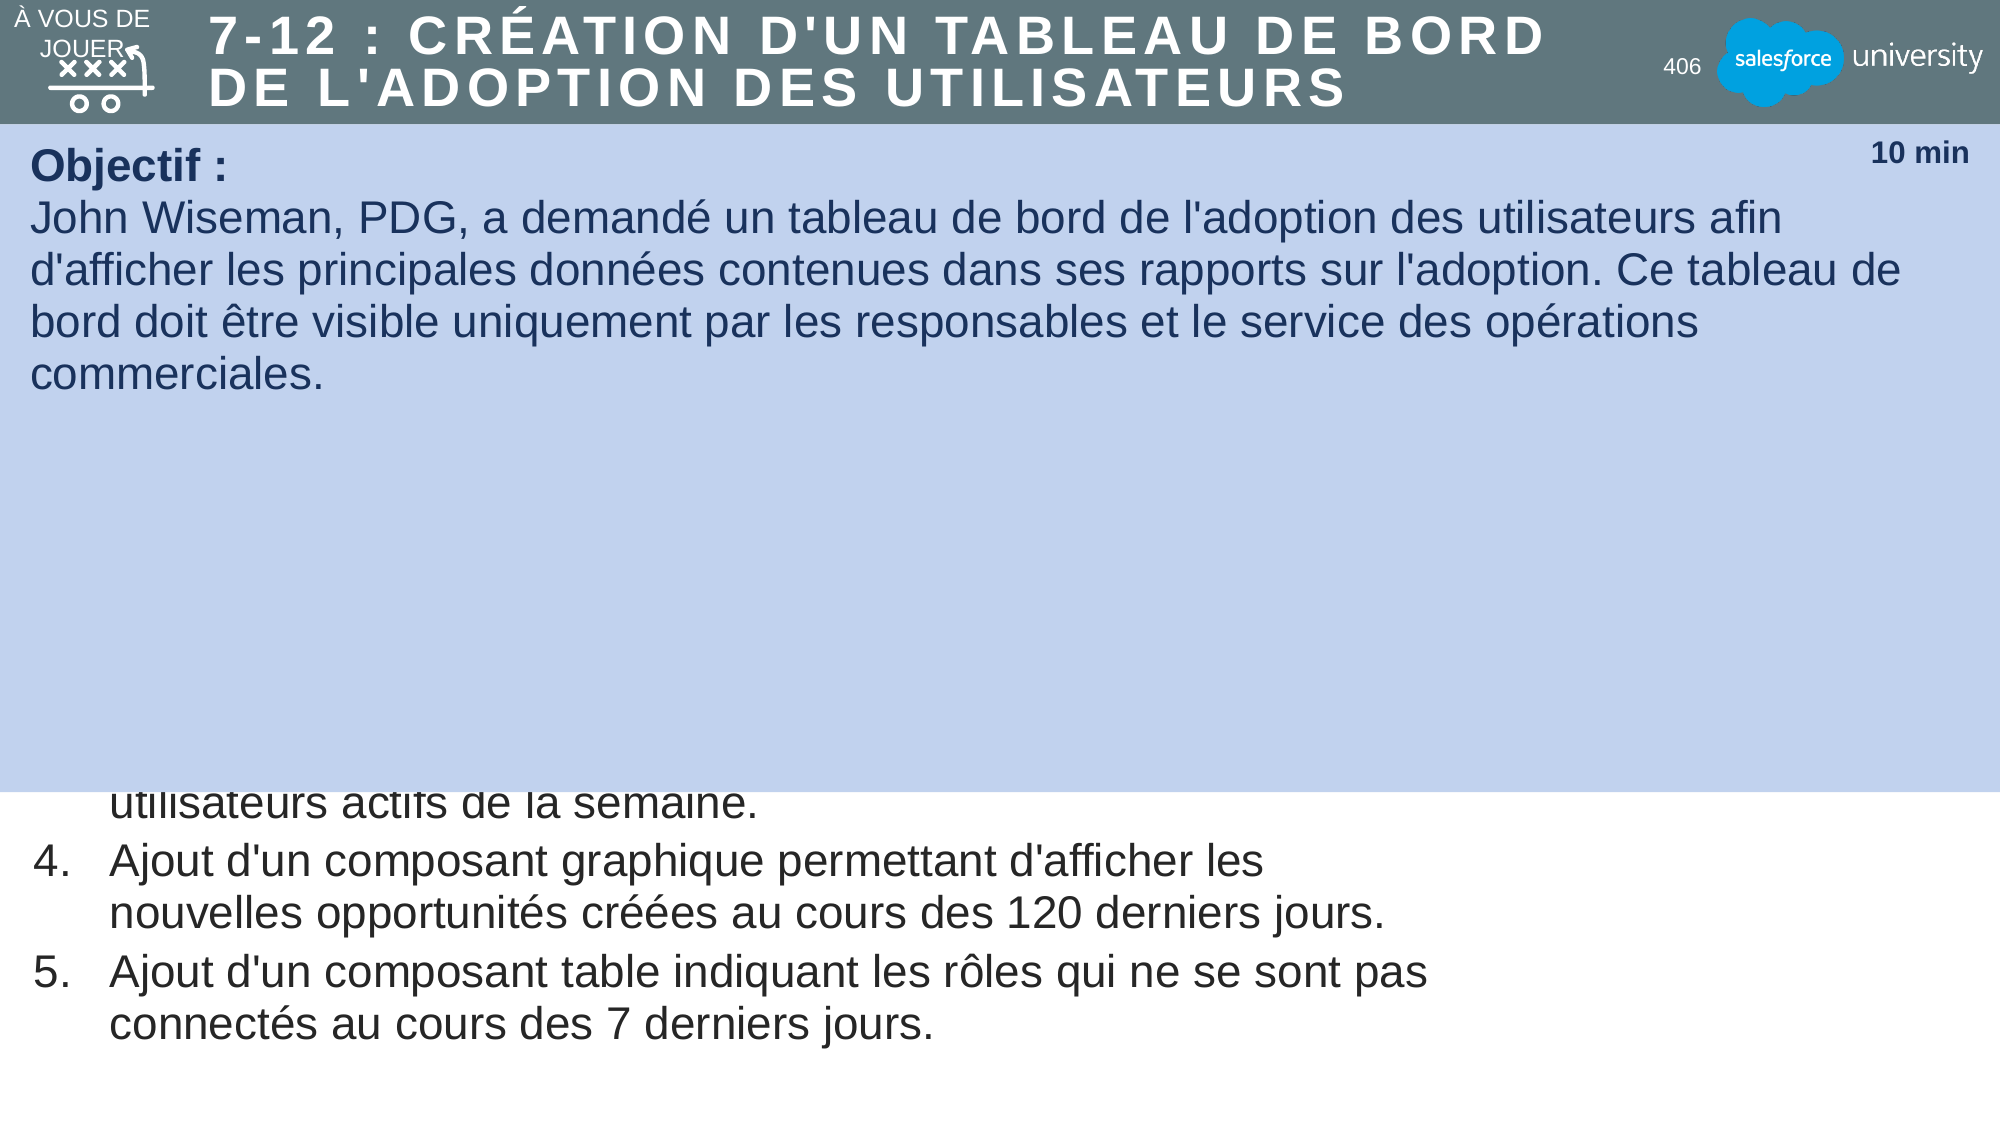

À vous de jouer
# 7-12 : Création d'un tableau de bord de l'adoption des utilisateurs
406
Objectif :
John Wiseman, PDG, a demandé un tableau de bord de l'adoption des utilisateurs afin d'afficher les principales données contenues dans ses rapports sur l'adoption. Ce tableau de bord doit être visible uniquement par les responsables et le service des opérations commerciales.
10 min
Tâches :
Création d'un dossier intitulé Tableaux de bord pour les dirigeants.
Création d'un tableau de bord de l'adoption des utilisateurs avec John Wiseman comme utilisateur actuel.
Ajout d'un composant d'indicateur de manière à afficher les utilisateurs actifs de la semaine.
Ajout d'un composant graphique permettant d'afficher les nouvelles opportunités créées au cours des 120 derniers jours.
Ajout d'un composant table indiquant les rôles qui ne se sont pas connectés au cours des 7 derniers jours.